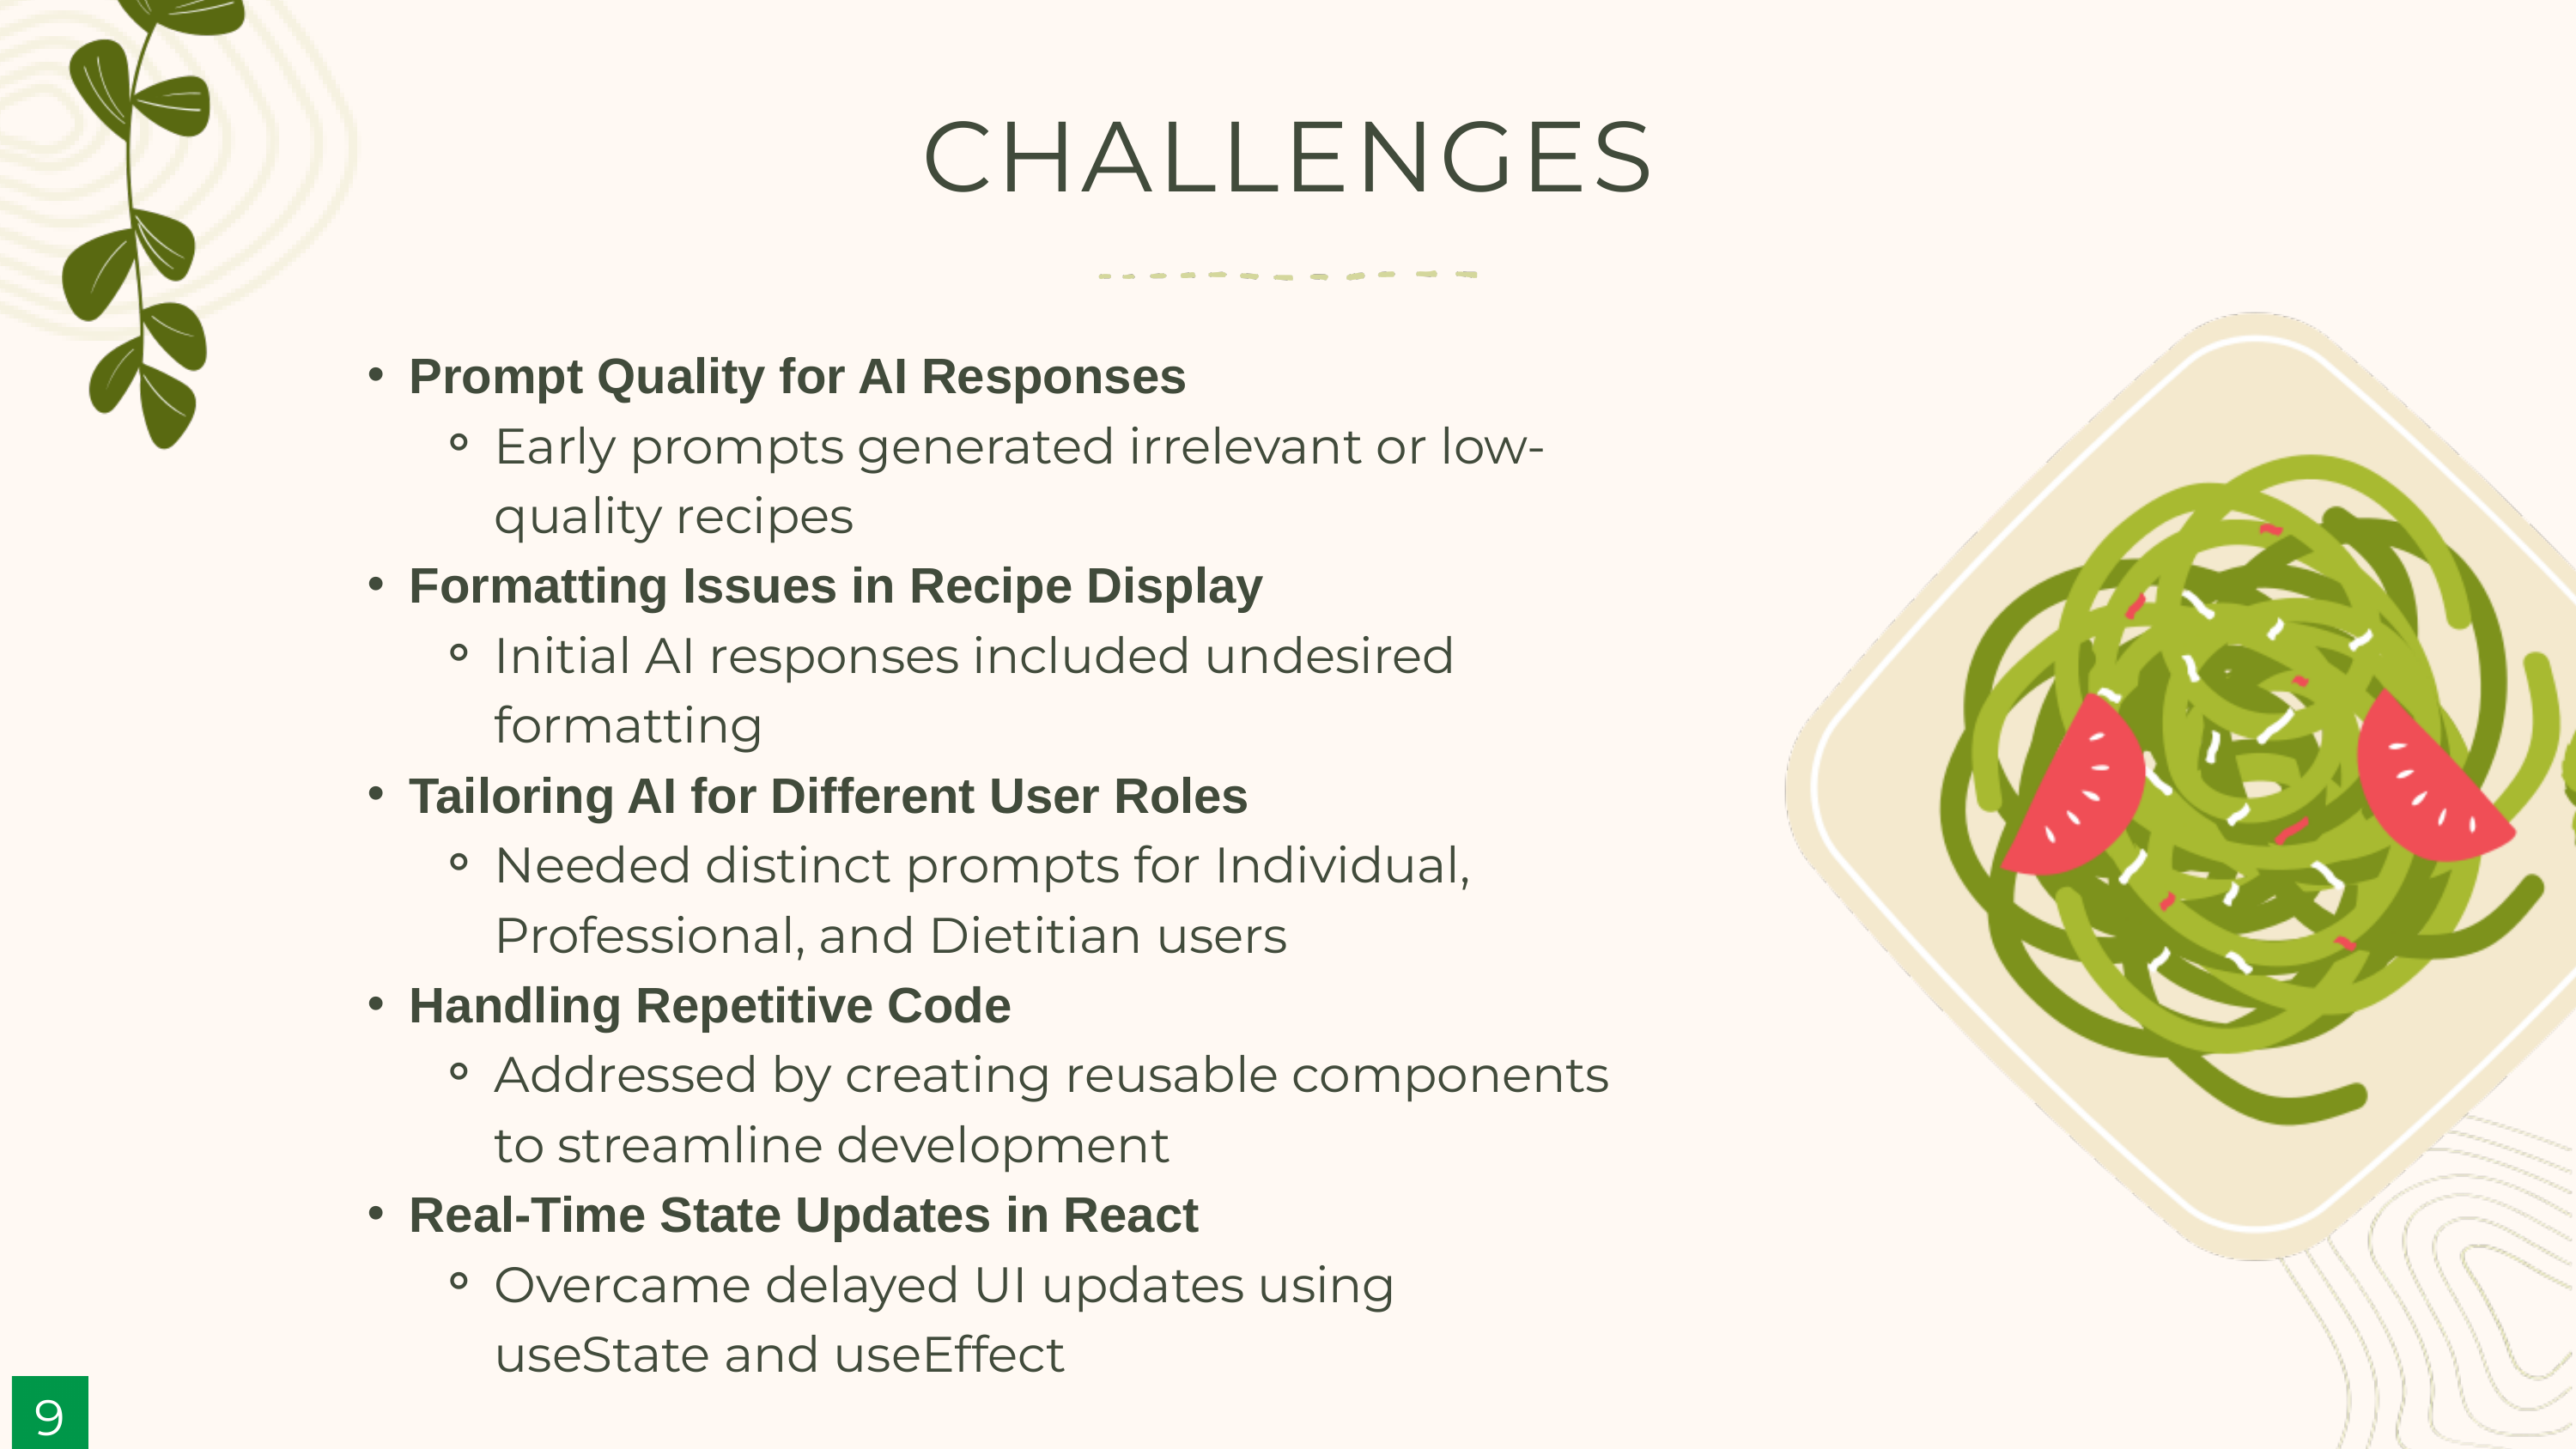

CHALLENGES

Prompt Quality for AI Responses
Early prompts generated irrelevant or low-quality recipes
Formatting Issues in Recipe Display
Initial AI responses included undesired formatting
Tailoring AI for Different User Roles
Needed distinct prompts for Individual, Professional, and Dietitian users
Handling Repetitive Code
Addressed by creating reusable components to streamline development
Real-Time State Updates in React
Overcame delayed UI updates using useState and useEffect

9